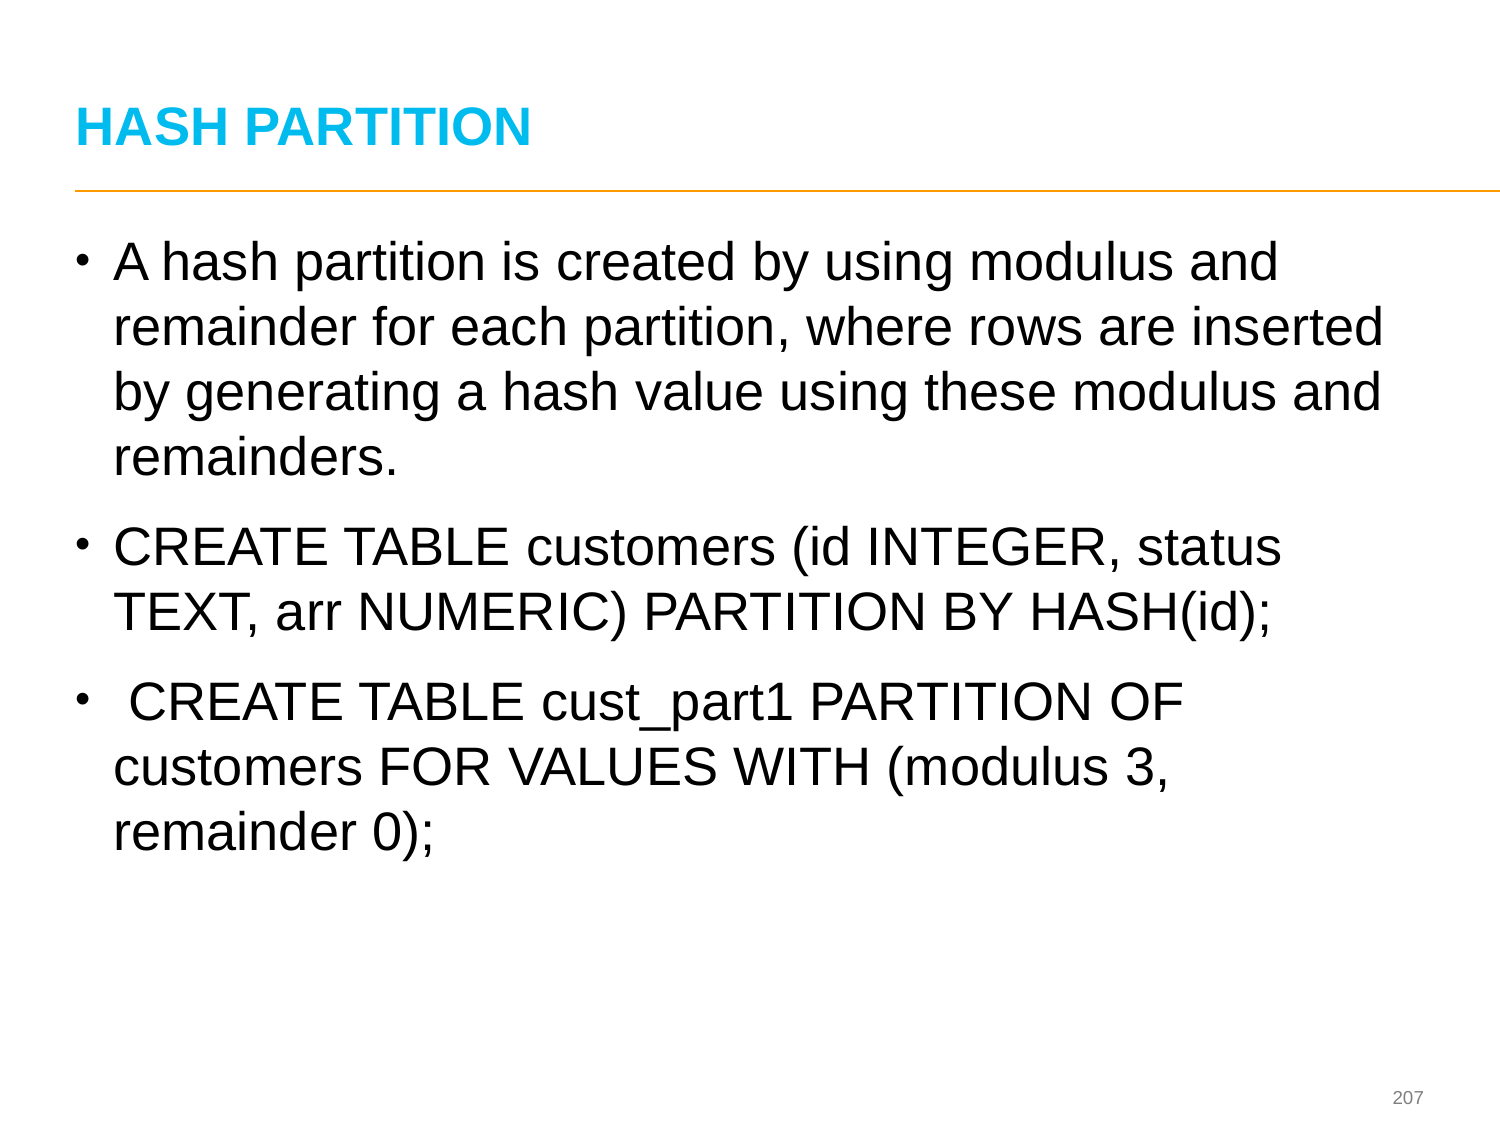

# HASH PARTITION
A hash partition is created by using modulus and remainder for each partition, where rows are inserted by generating a hash value using these modulus and remainders.
CREATE TABLE customers (id INTEGER, status TEXT, arr NUMERIC) PARTITION BY HASH(id);
 CREATE TABLE cust_part1 PARTITION OF customers FOR VALUES WITH (modulus 3, remainder 0);